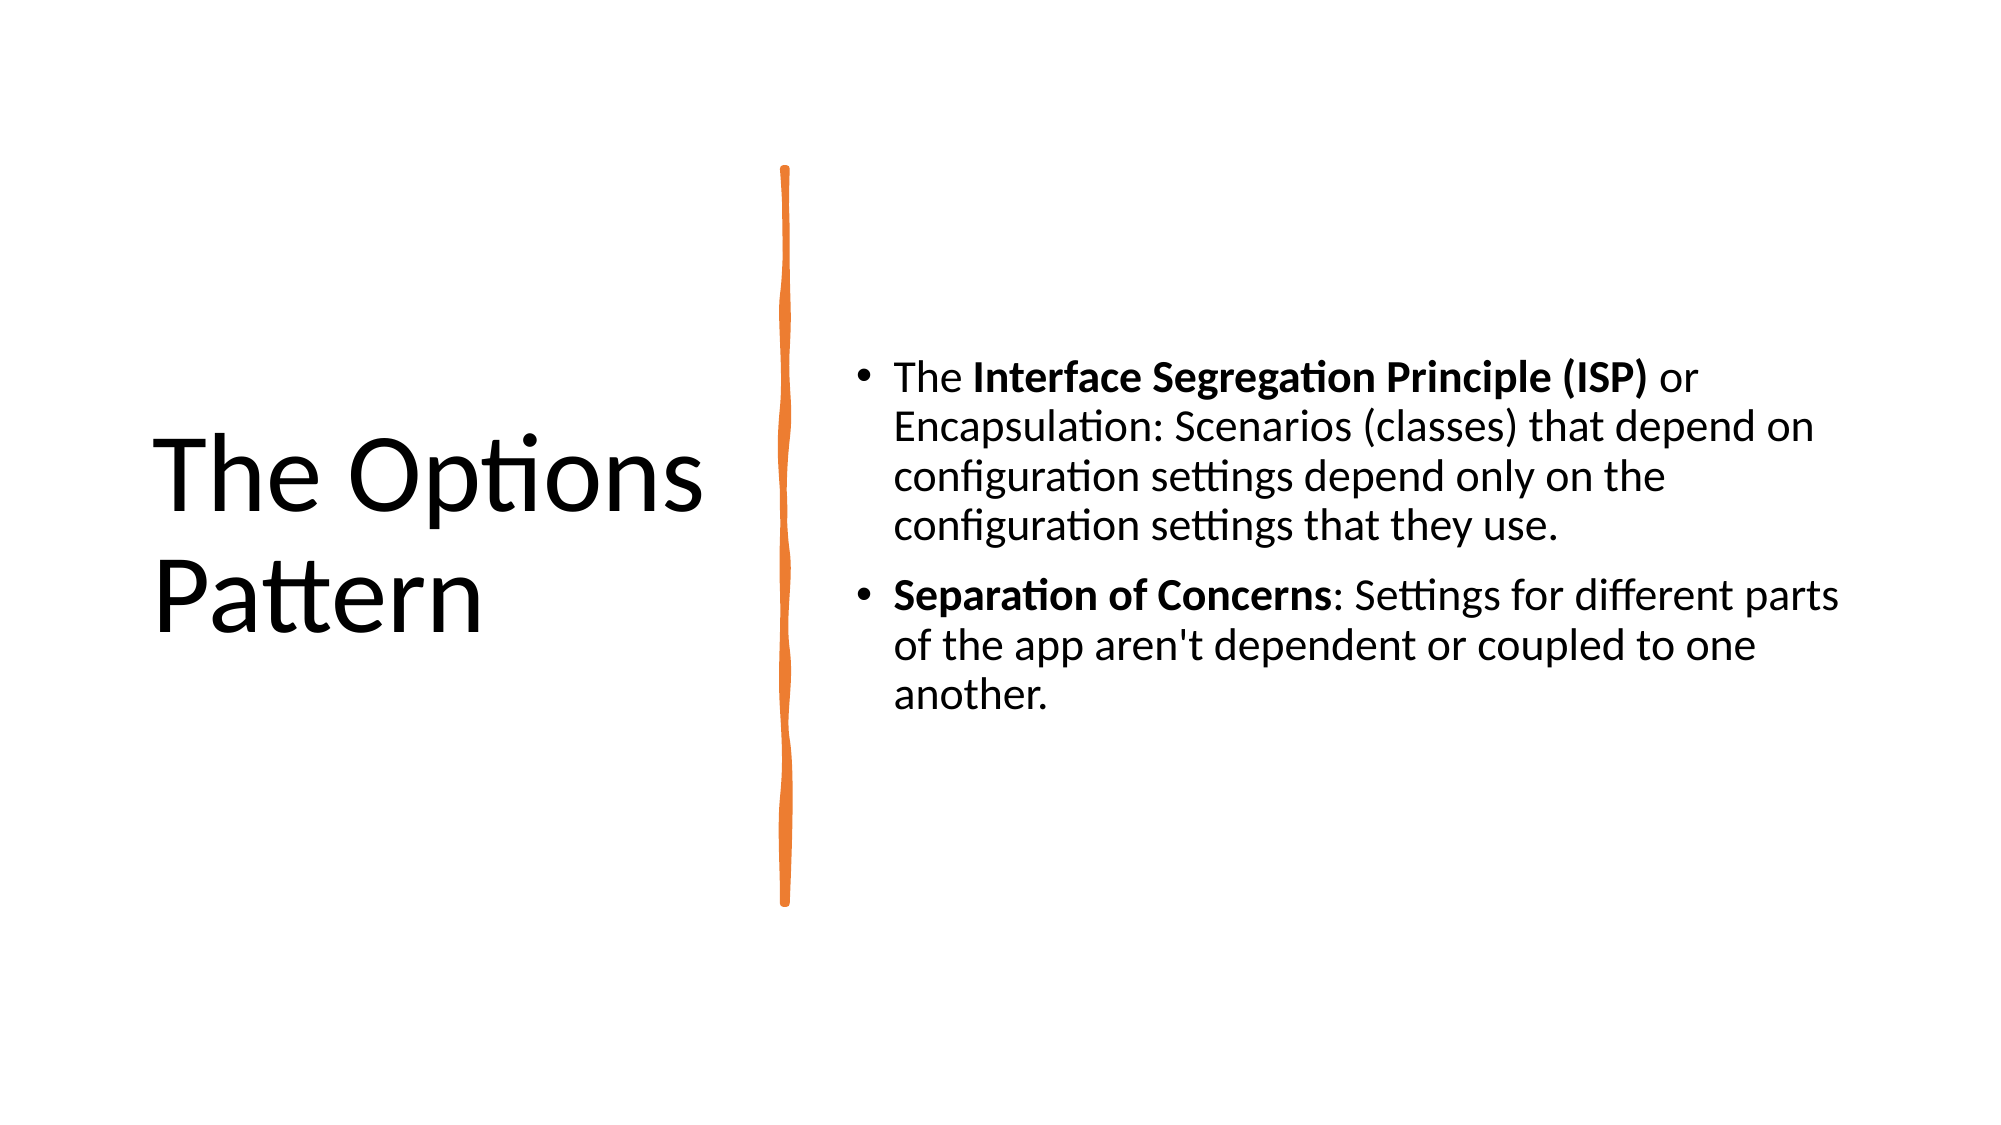

# The Options Pattern
The Interface Segregation Principle (ISP) or Encapsulation: Scenarios (classes) that depend on configuration settings depend only on the configuration settings that they use.
Separation of Concerns: Settings for different parts of the app aren't dependent or coupled to one another.